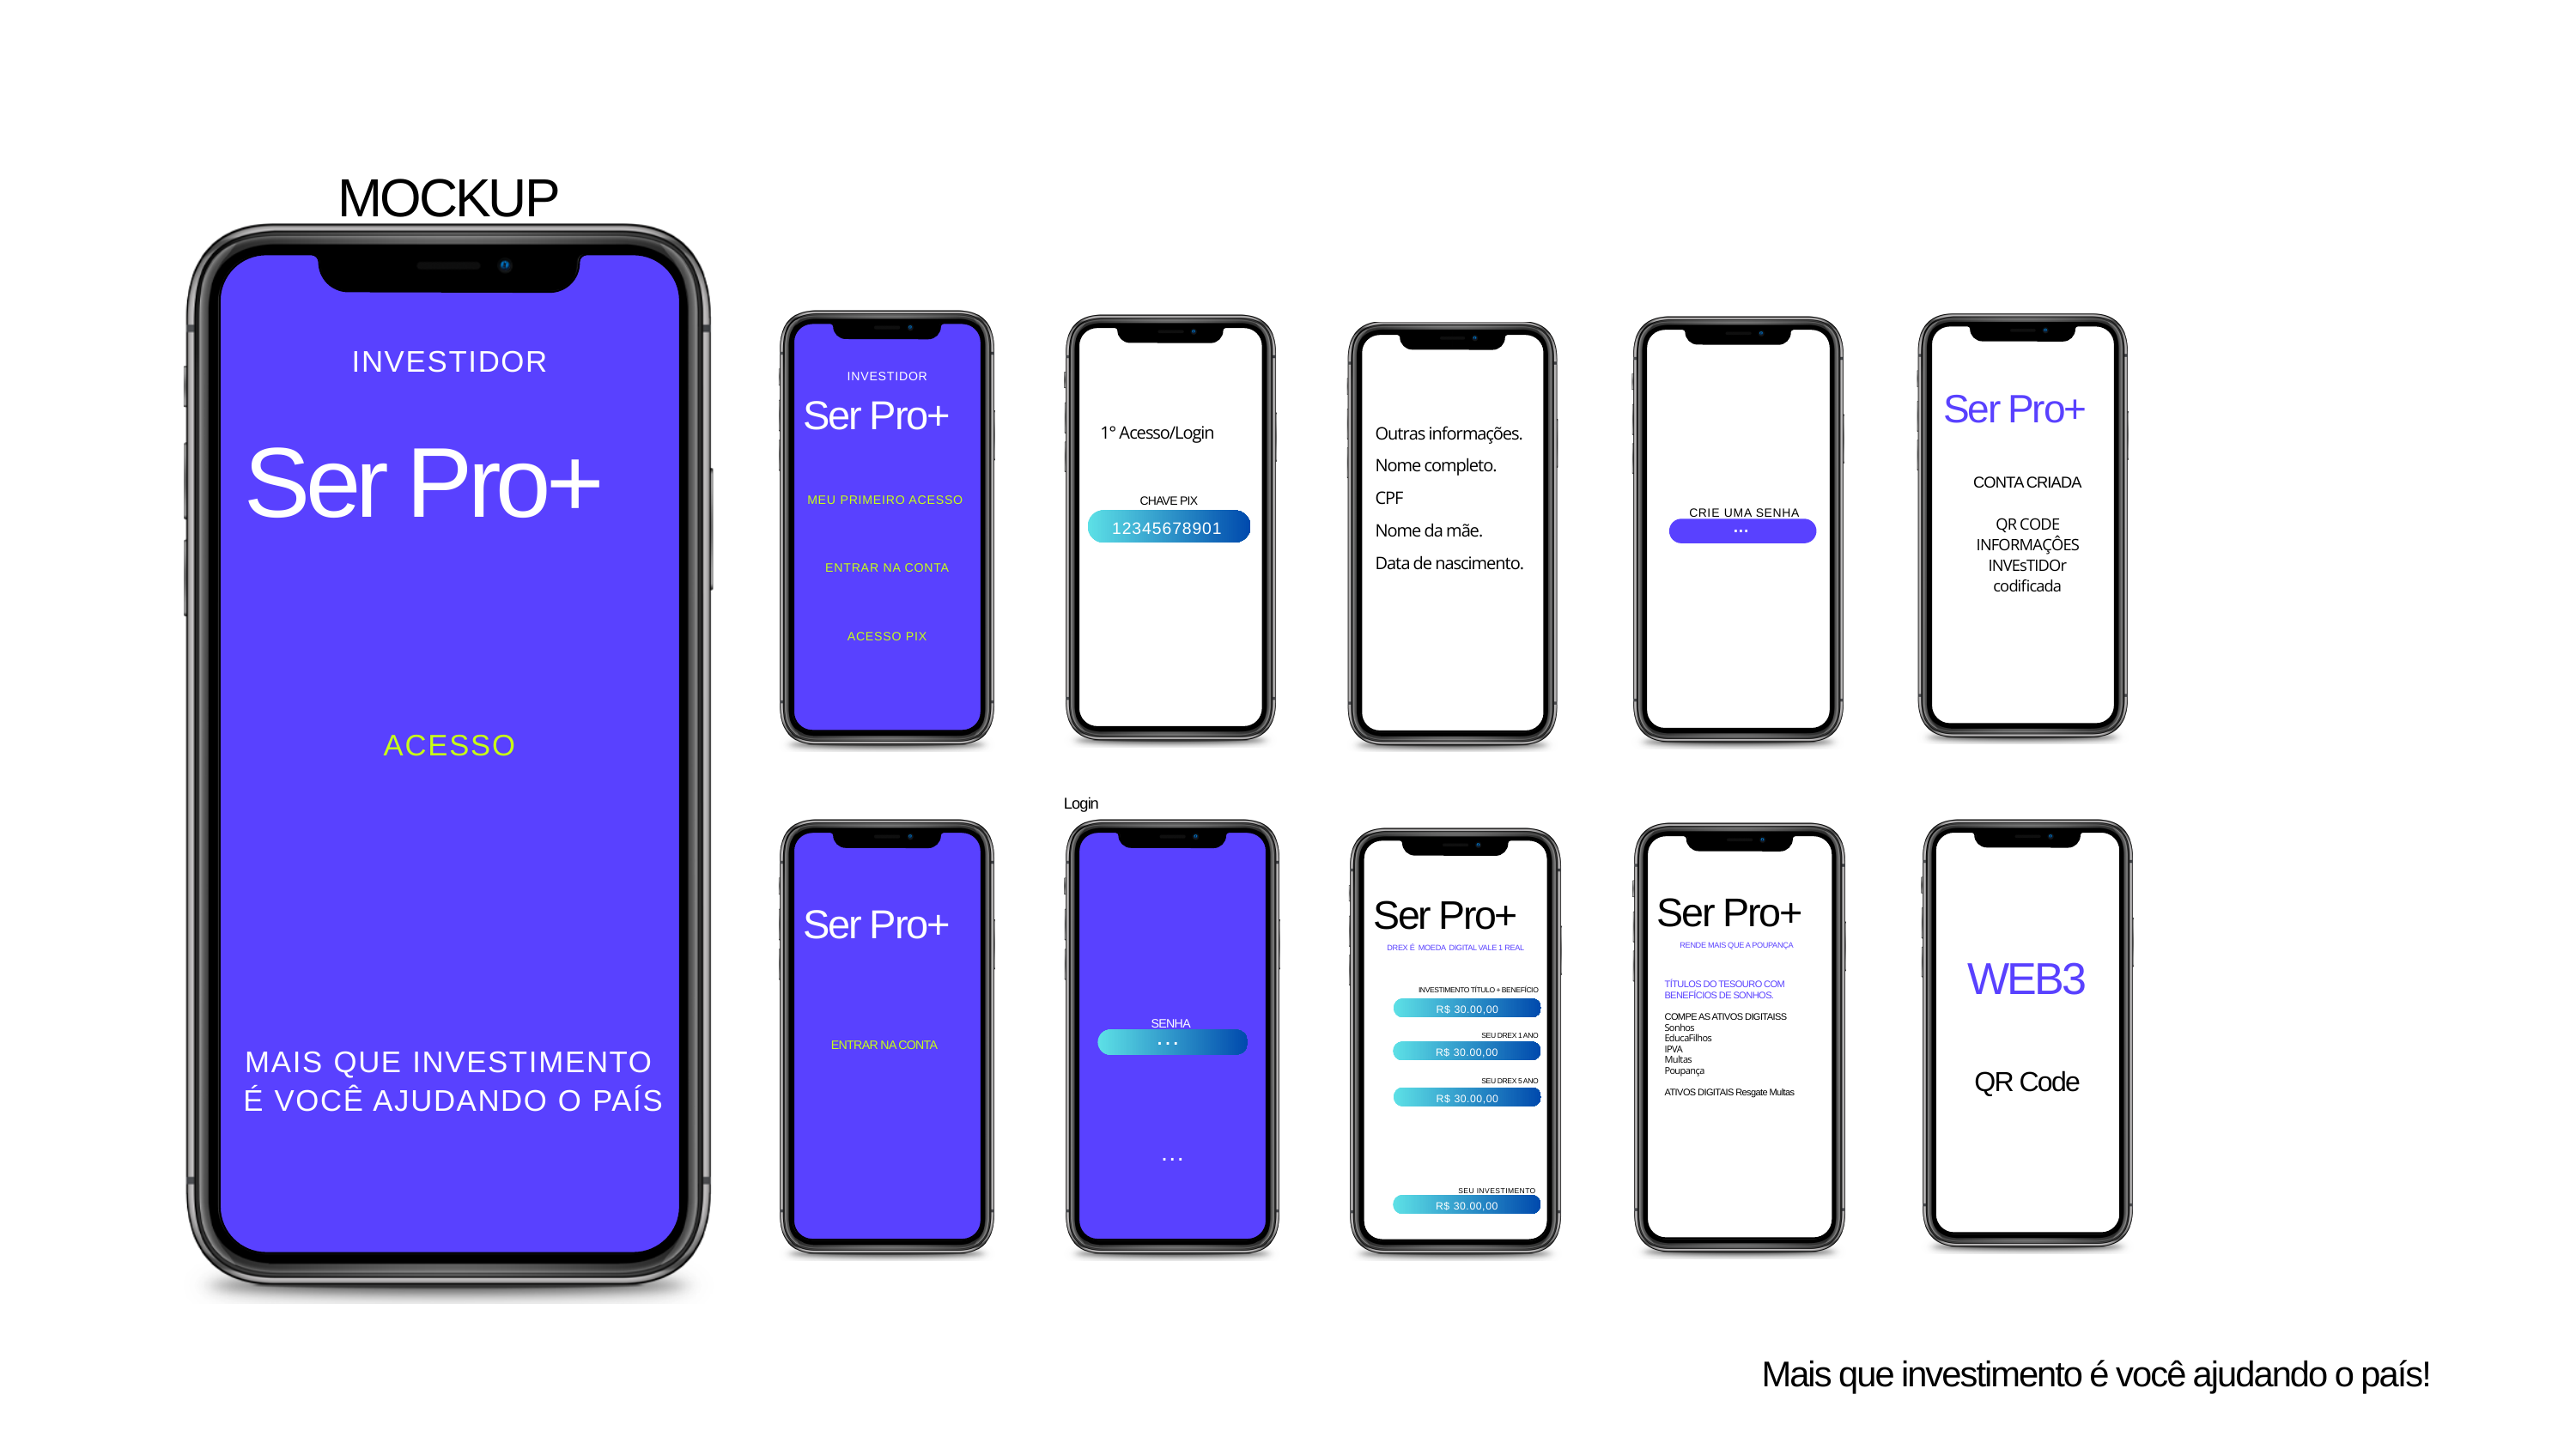

MOCKUP

INVESTIDOR
INVESTIDOR
Ser Pro+
Ser Pro+
1° Acesso/Login
Outras informações.

Nome completo.

CPF

Nome da mãe.

Data de nascimento.
Ser Pro+

CONTA CRIADA

QR CODE INFORMAÇÔES INVEsTIDOr
codificada
MEU PRIMEIRO ACESSO
CHAVE PIX
CRIE UMA SENHA
...

12345678901

ENTRAR NA CONTA
ACESSO PIX

ACESSE SUA CONTA
 ACESSO
Login

Ser Pro+
Ser Pro+
Ser Pro+
RENDE MAIS QUE A POUPANÇA
DREX É  MOEDA  DIGITAL VALE 1 REAL
WEB3

QR Code
TÍTULOS DO TESOURO COM BENEFÍCIOS DE SONHOS.

COMPE AS ATIVOS DIGITAISS
Sonhos
EducaFilhos
IPVA
Multas
Poupança

ATIVOS DIGITAIS Resgate Multas
 INVESTIMENTO TÍTULO + BENEFÍCIO

R$ 30.00,00
SENHA
...

SEU DREX 1 ANO
ENTRAR NA CONTA
MAIS QUE INVESTIMENTO
 É VOCÊ AJUDANDO O PAÍS

R$ 30.00,00
SEU DREX 5 ANO

R$ 30.00,00
...
SEU INVESTIMENTO

R$ 30.00,00
Mais que investimento é você ajudando o país!